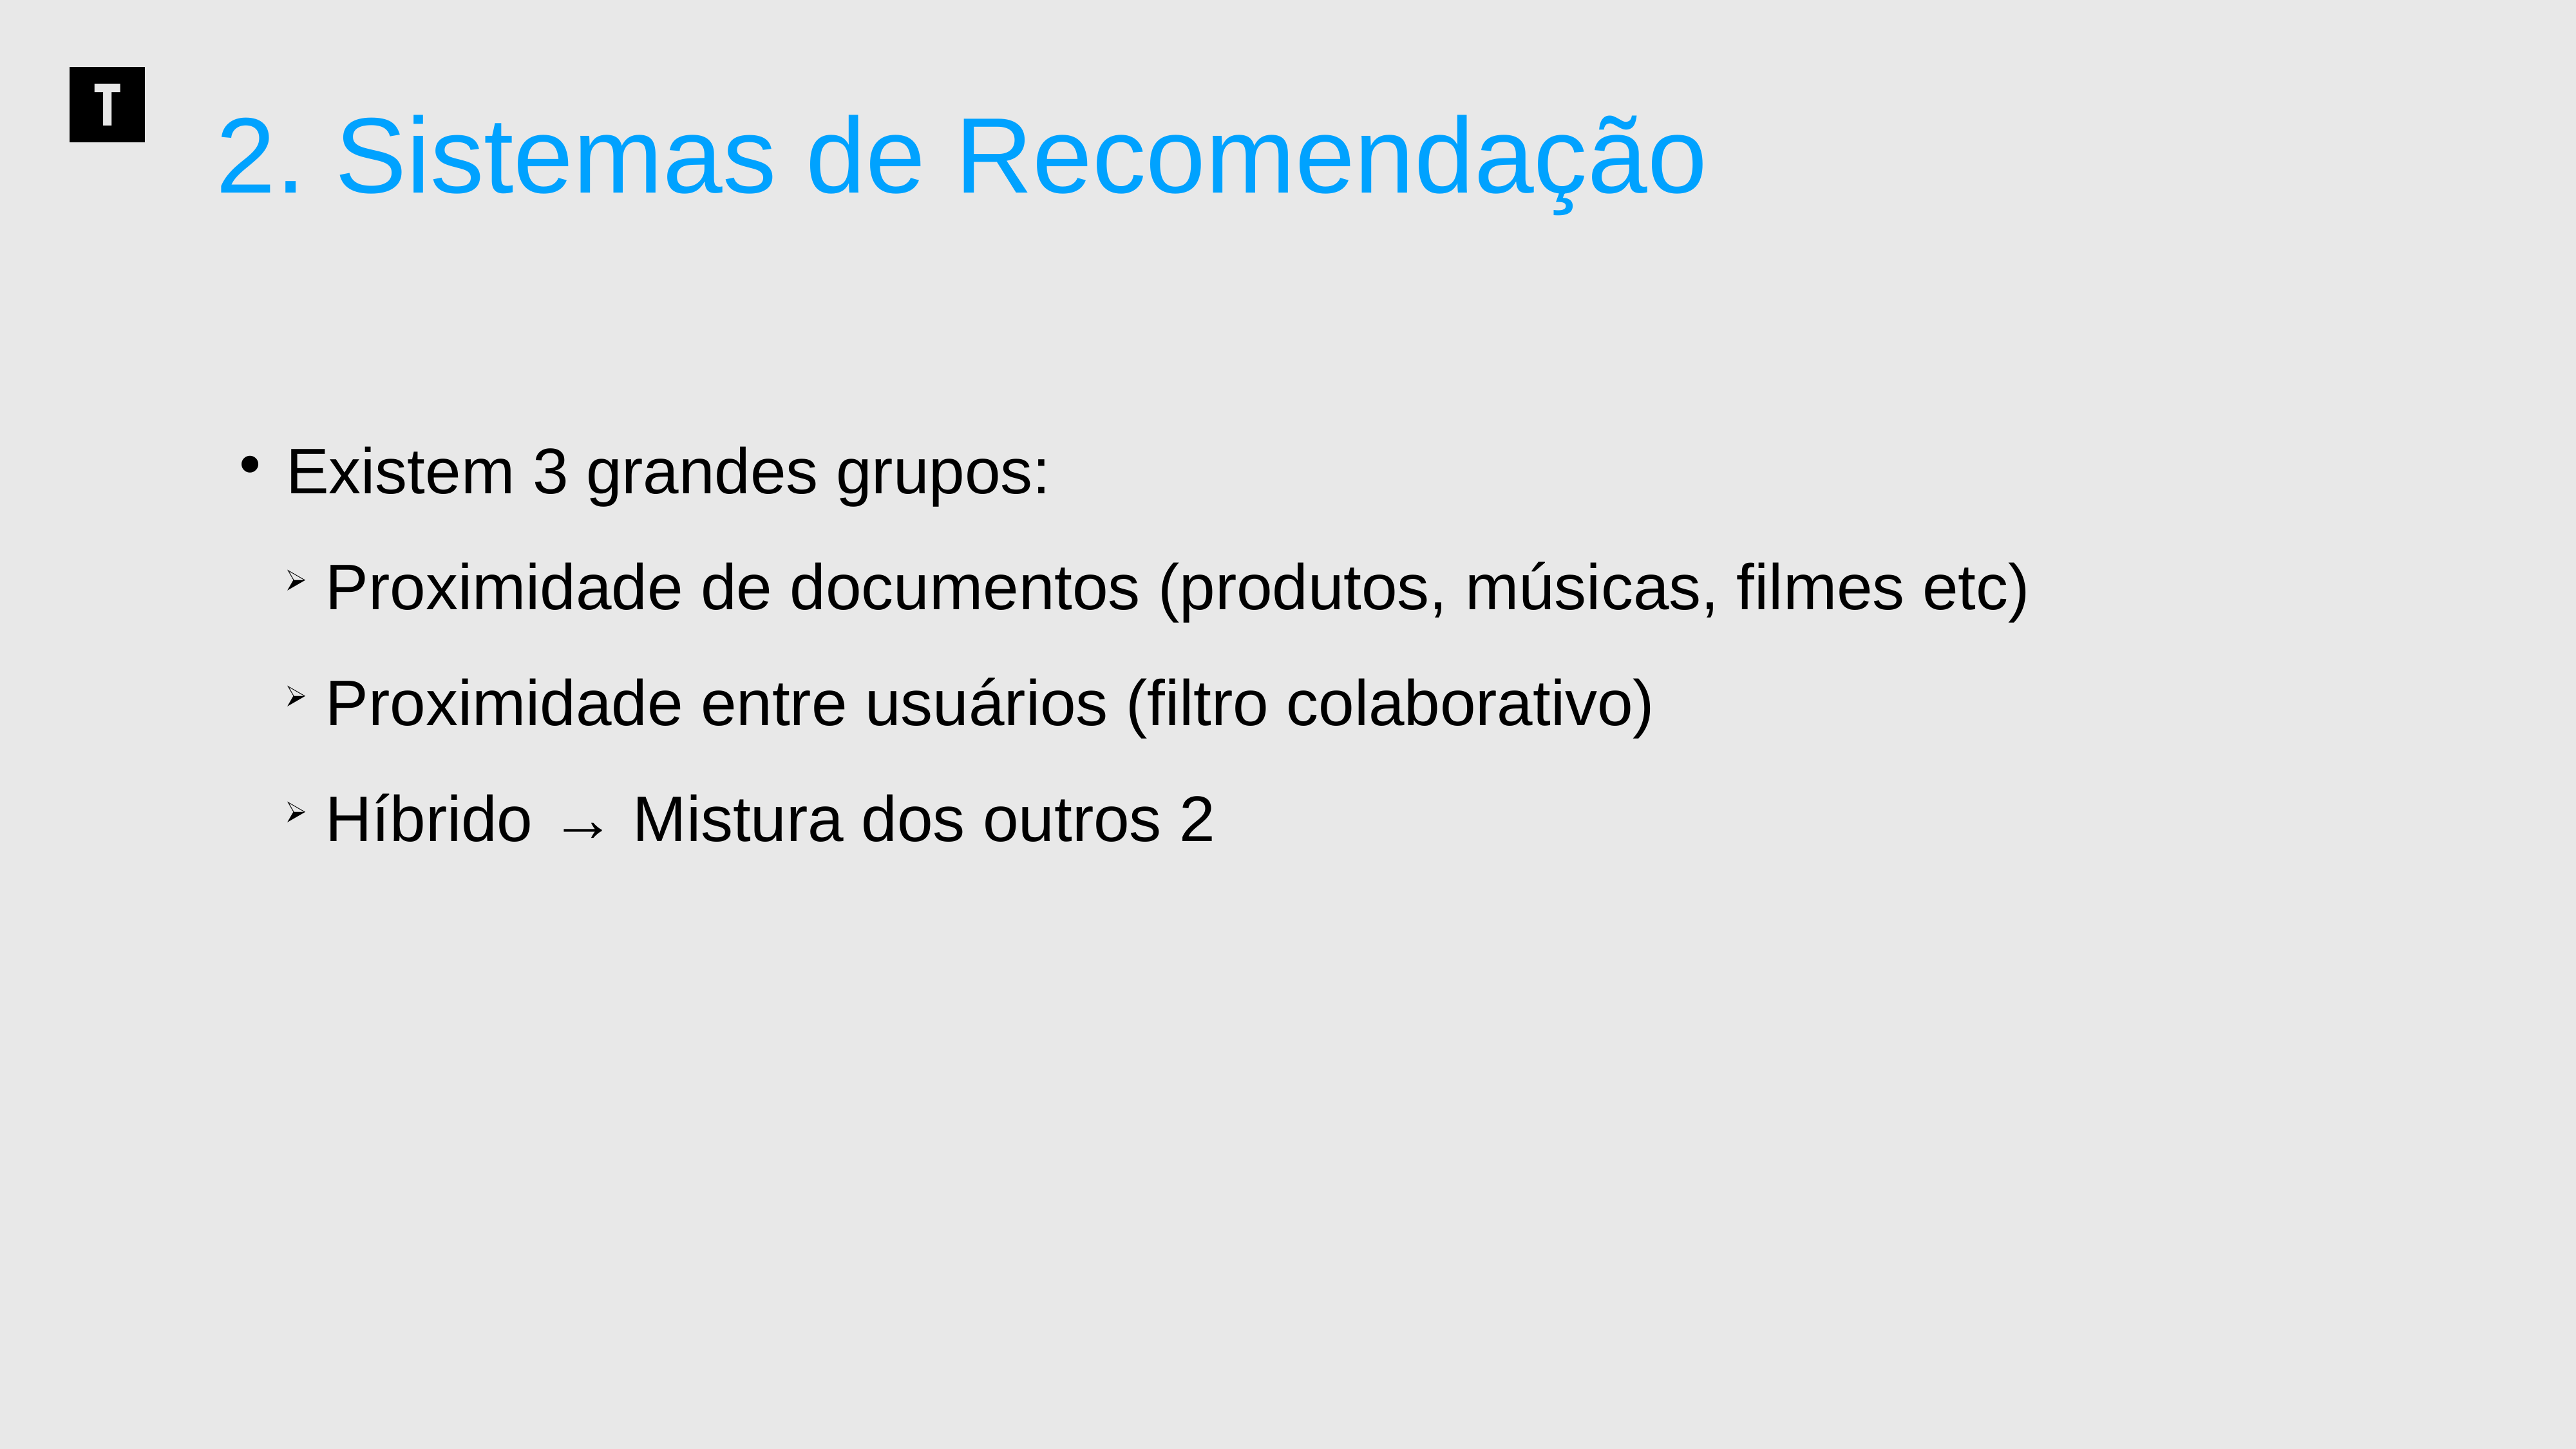

2. Sistemas de Recomendação

 Existem 3 grandes grupos:
 Proximidade de documentos (produtos, músicas, filmes etc)
 Proximidade entre usuários (filtro colaborativo)
 Híbrido → Mistura dos outros 2